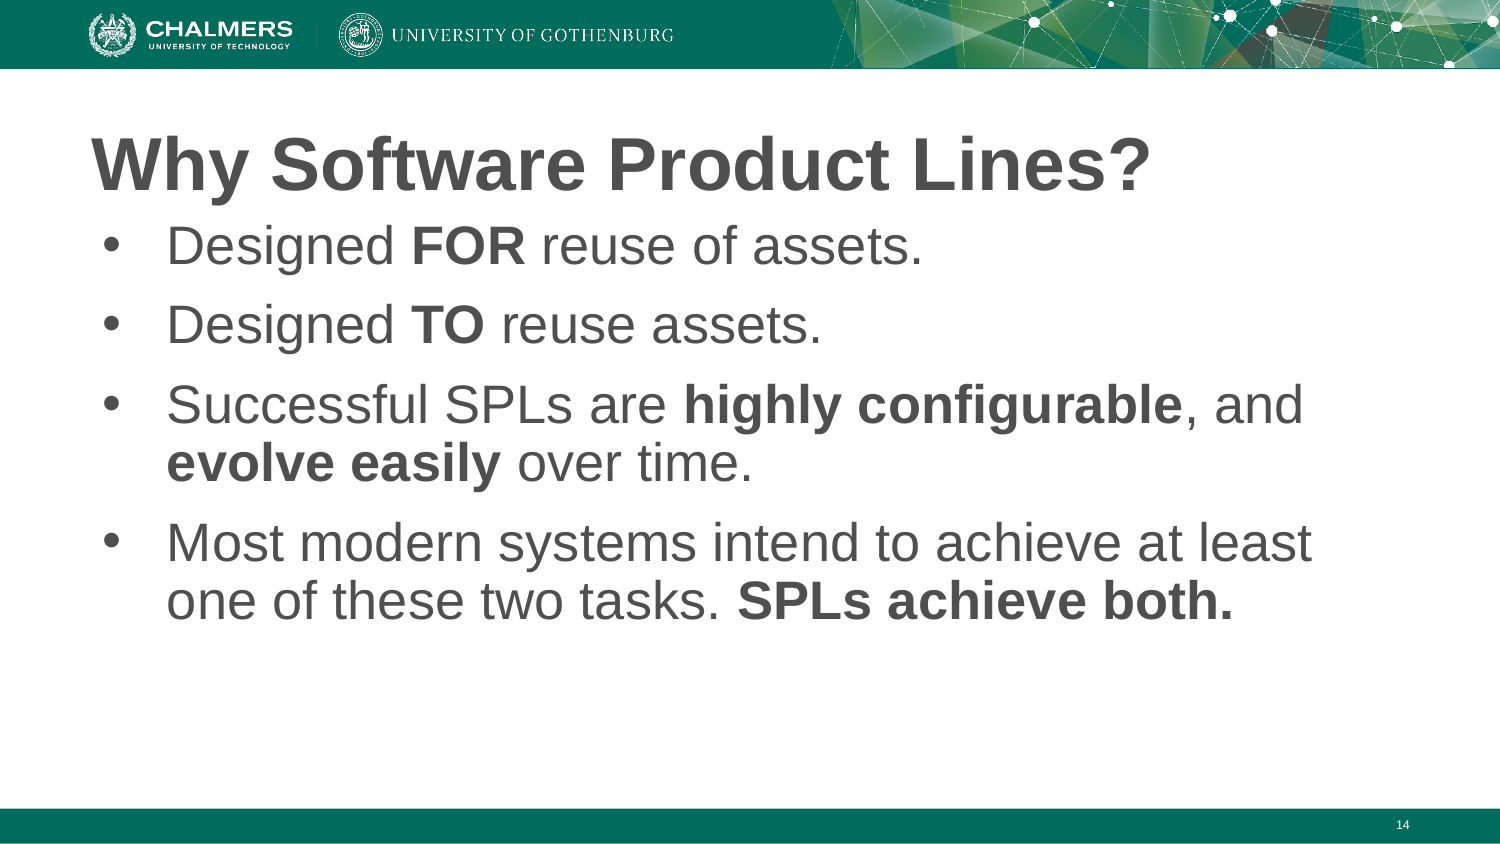

# Why Software Product Lines?
Designed FOR reuse of assets.
Designed TO reuse assets.
Successful SPLs are highly configurable, and evolve easily over time.
Most modern systems intend to achieve at least one of these two tasks. SPLs achieve both.
14